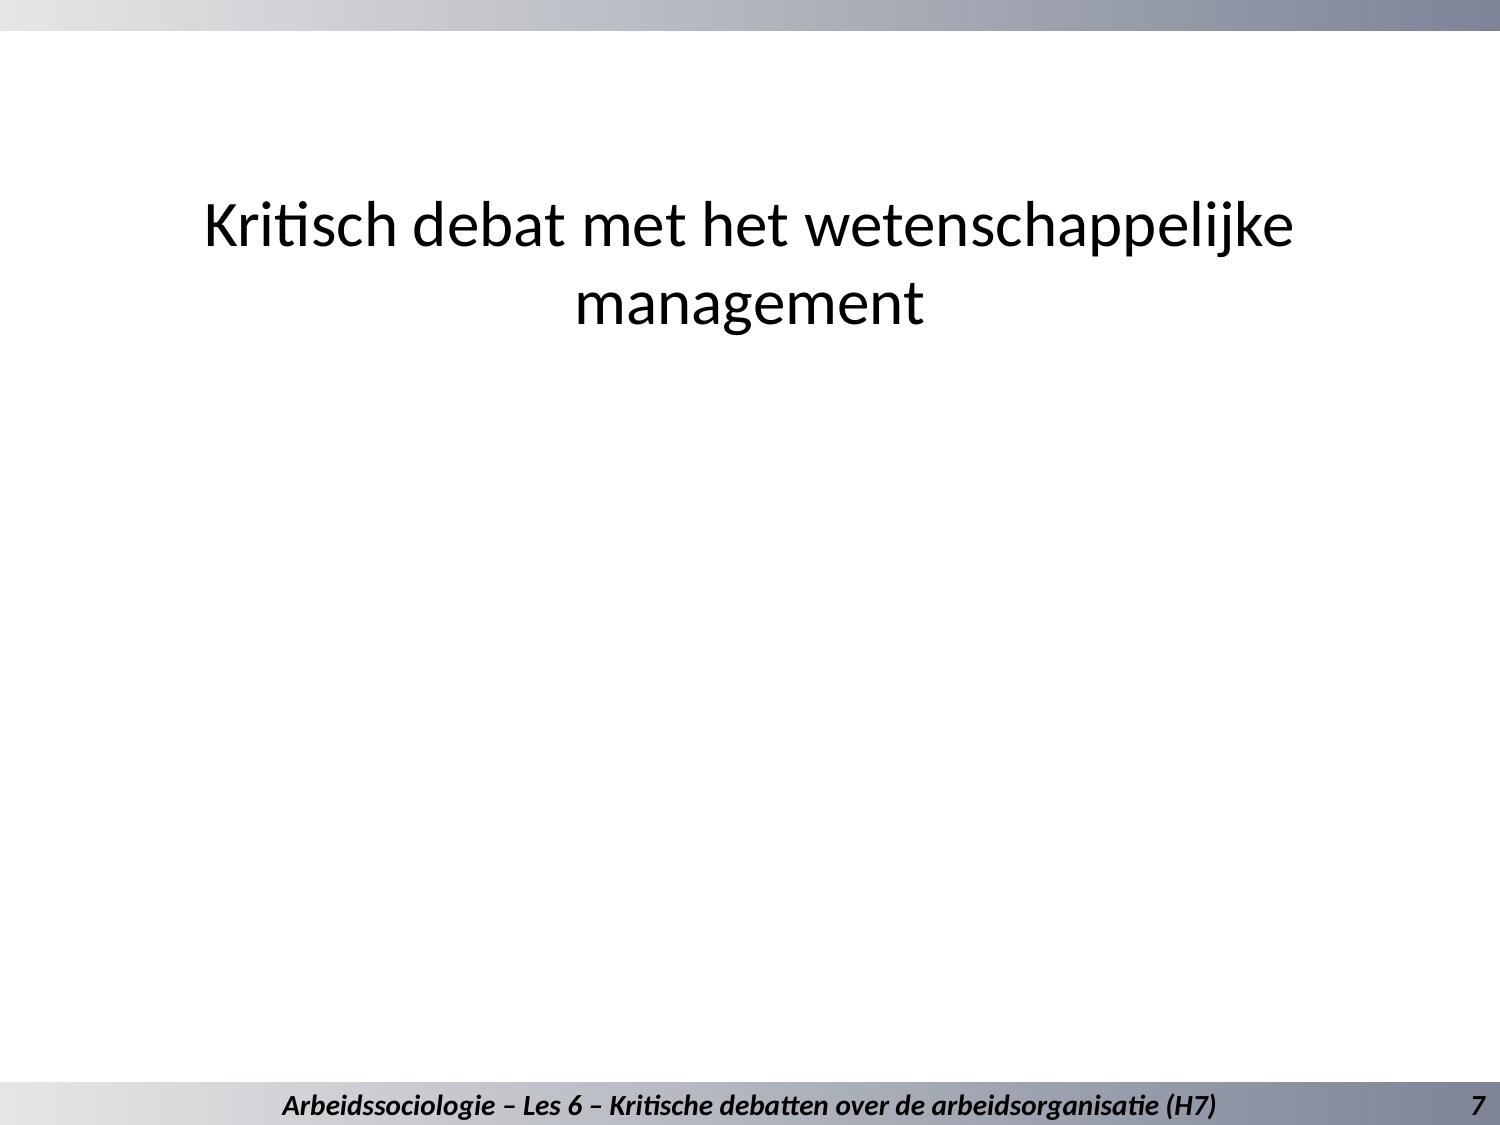

# Kritisch debat met het wetenschappelijke management
Arbeidssociologie – Les 6 – Kritische debatten over de arbeidsorganisatie (H7)
7
7